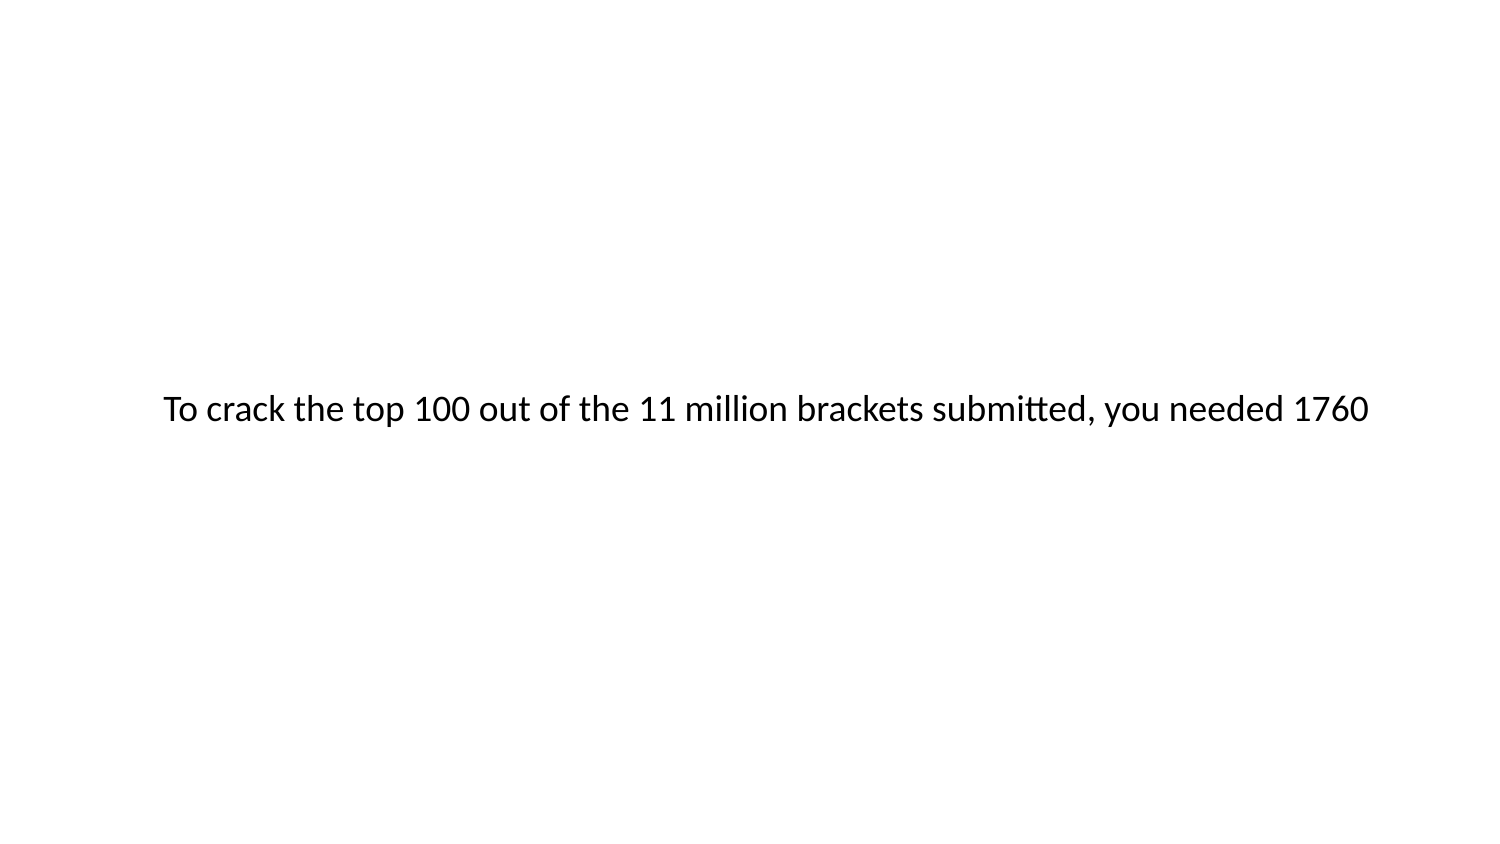

To crack the top 100 out of the 11 million brackets submitted, you needed 1760